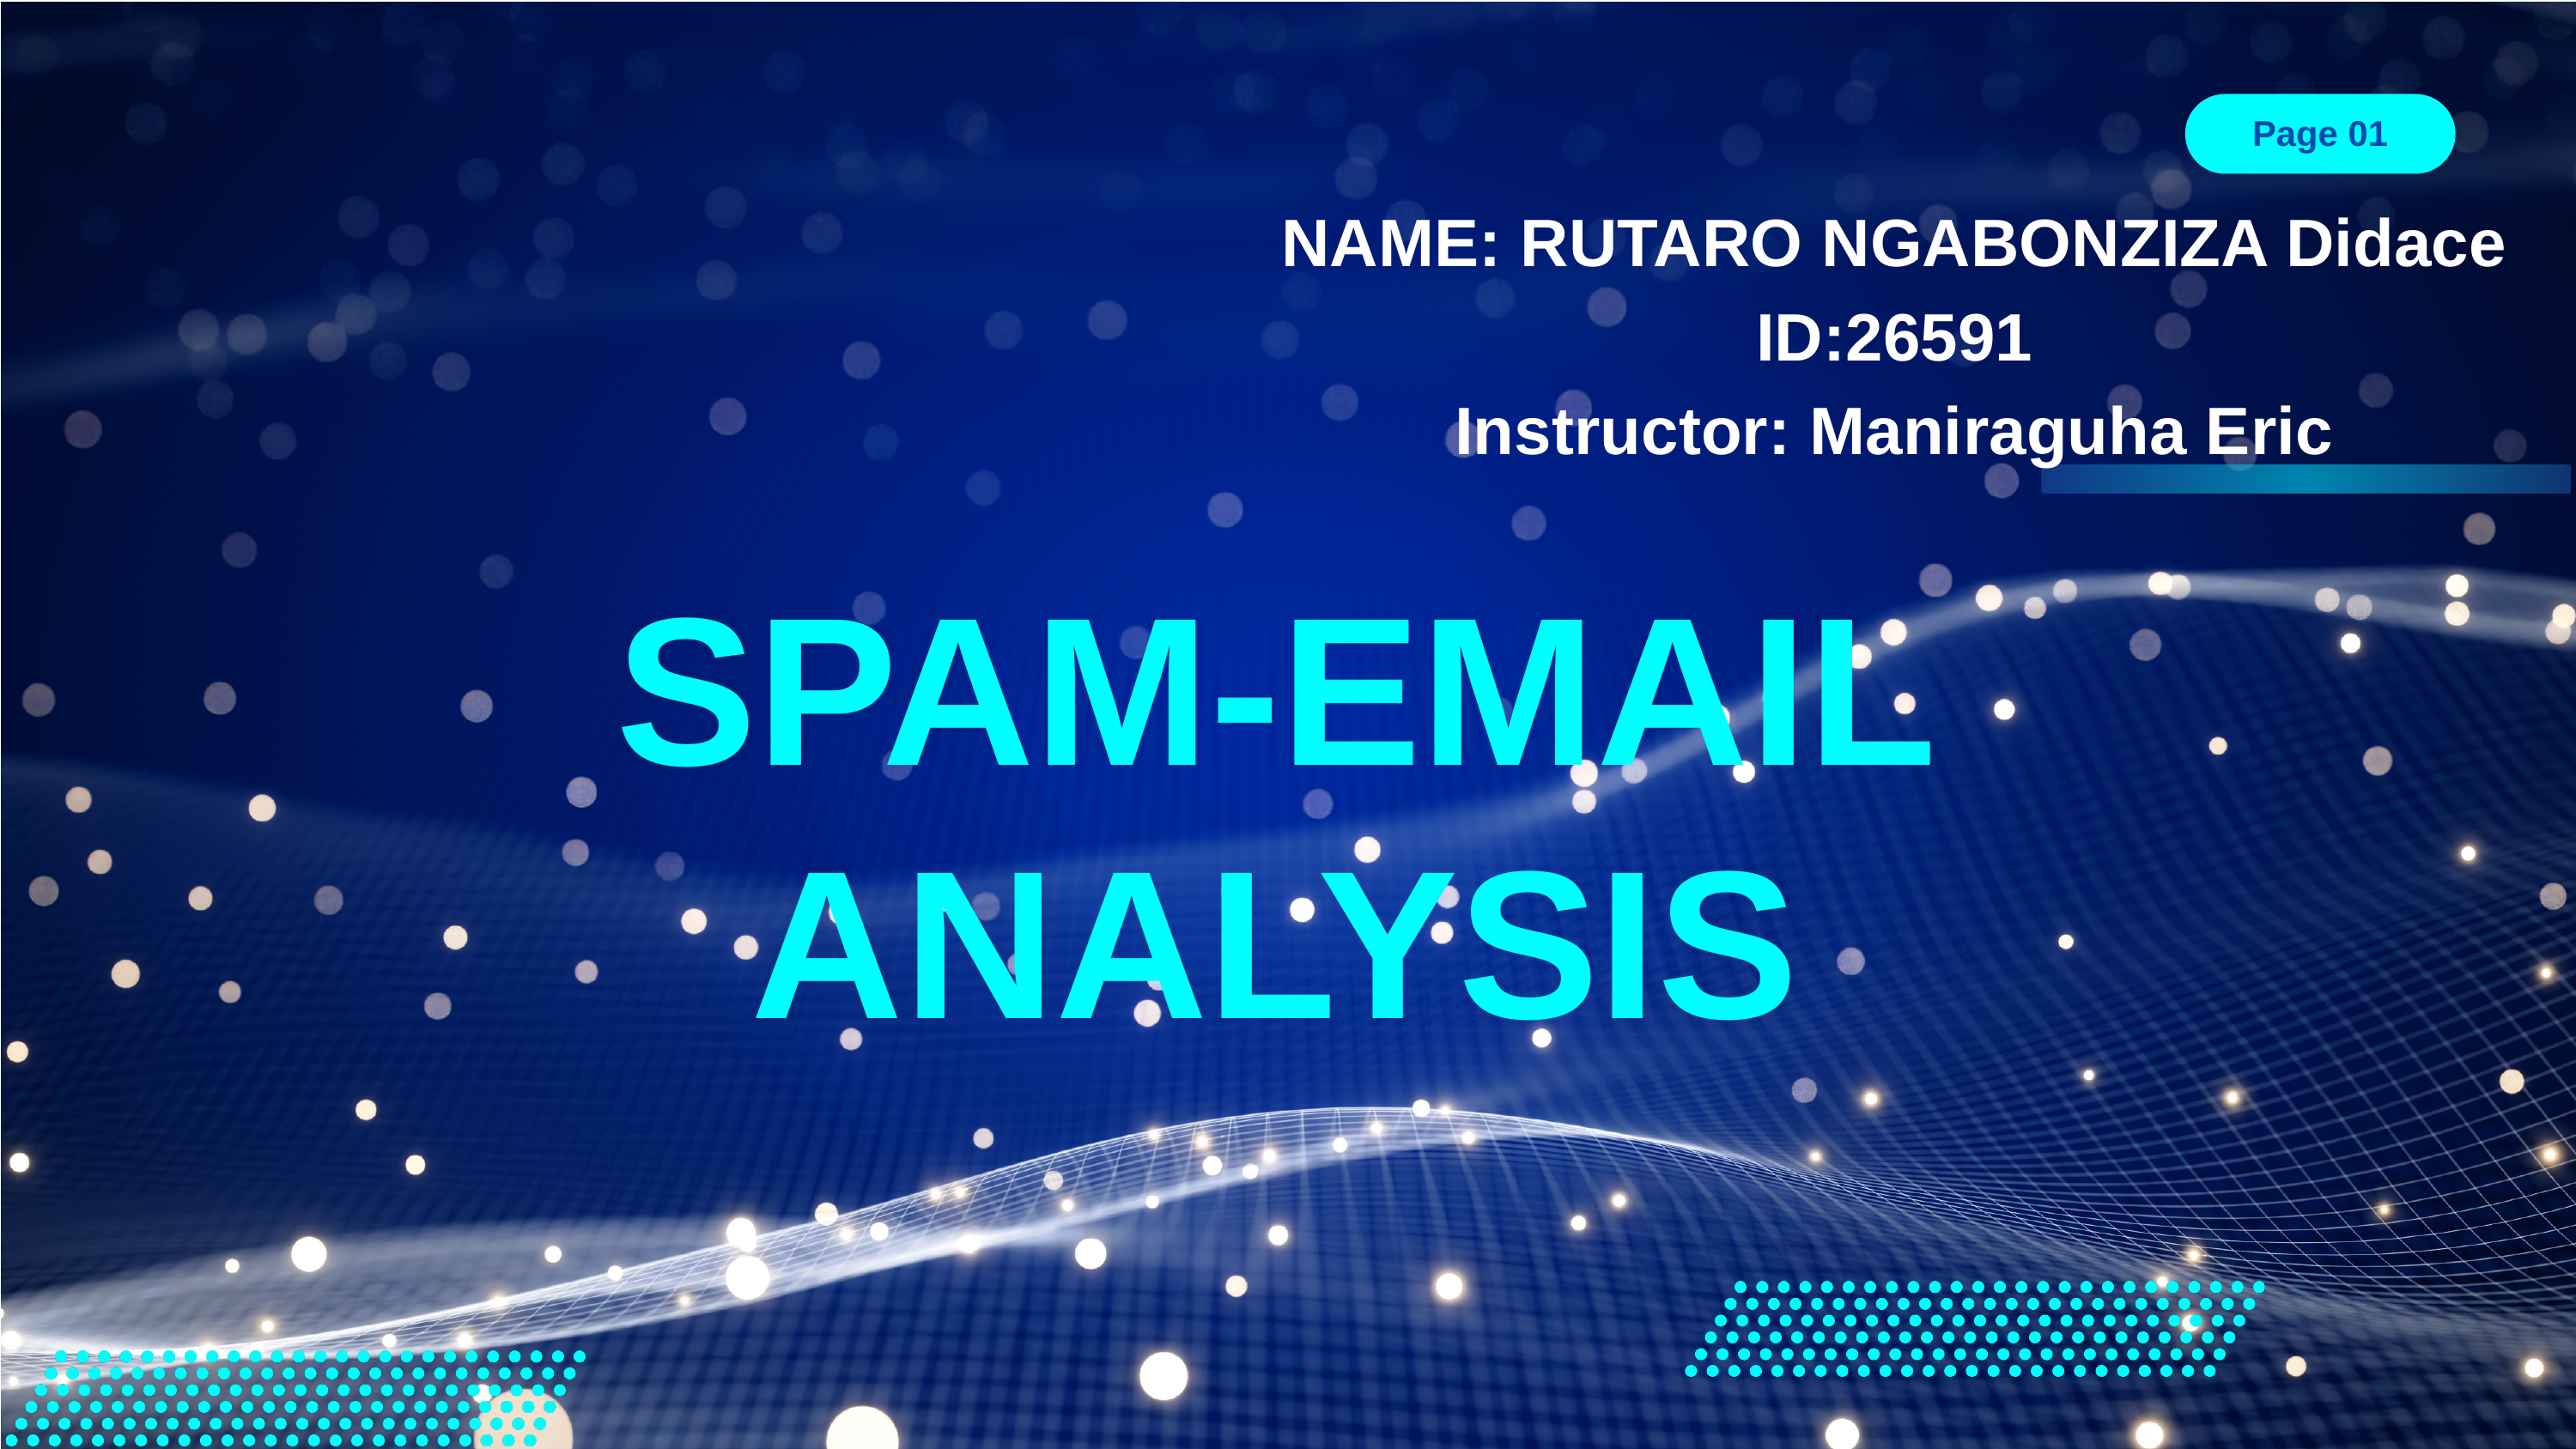

Page 01
NAME: RUTARO NGABONZIZA Didace
ID:26591
Instructor: Maniraguha Eric

SPAM-EMAIL ANALYSIS